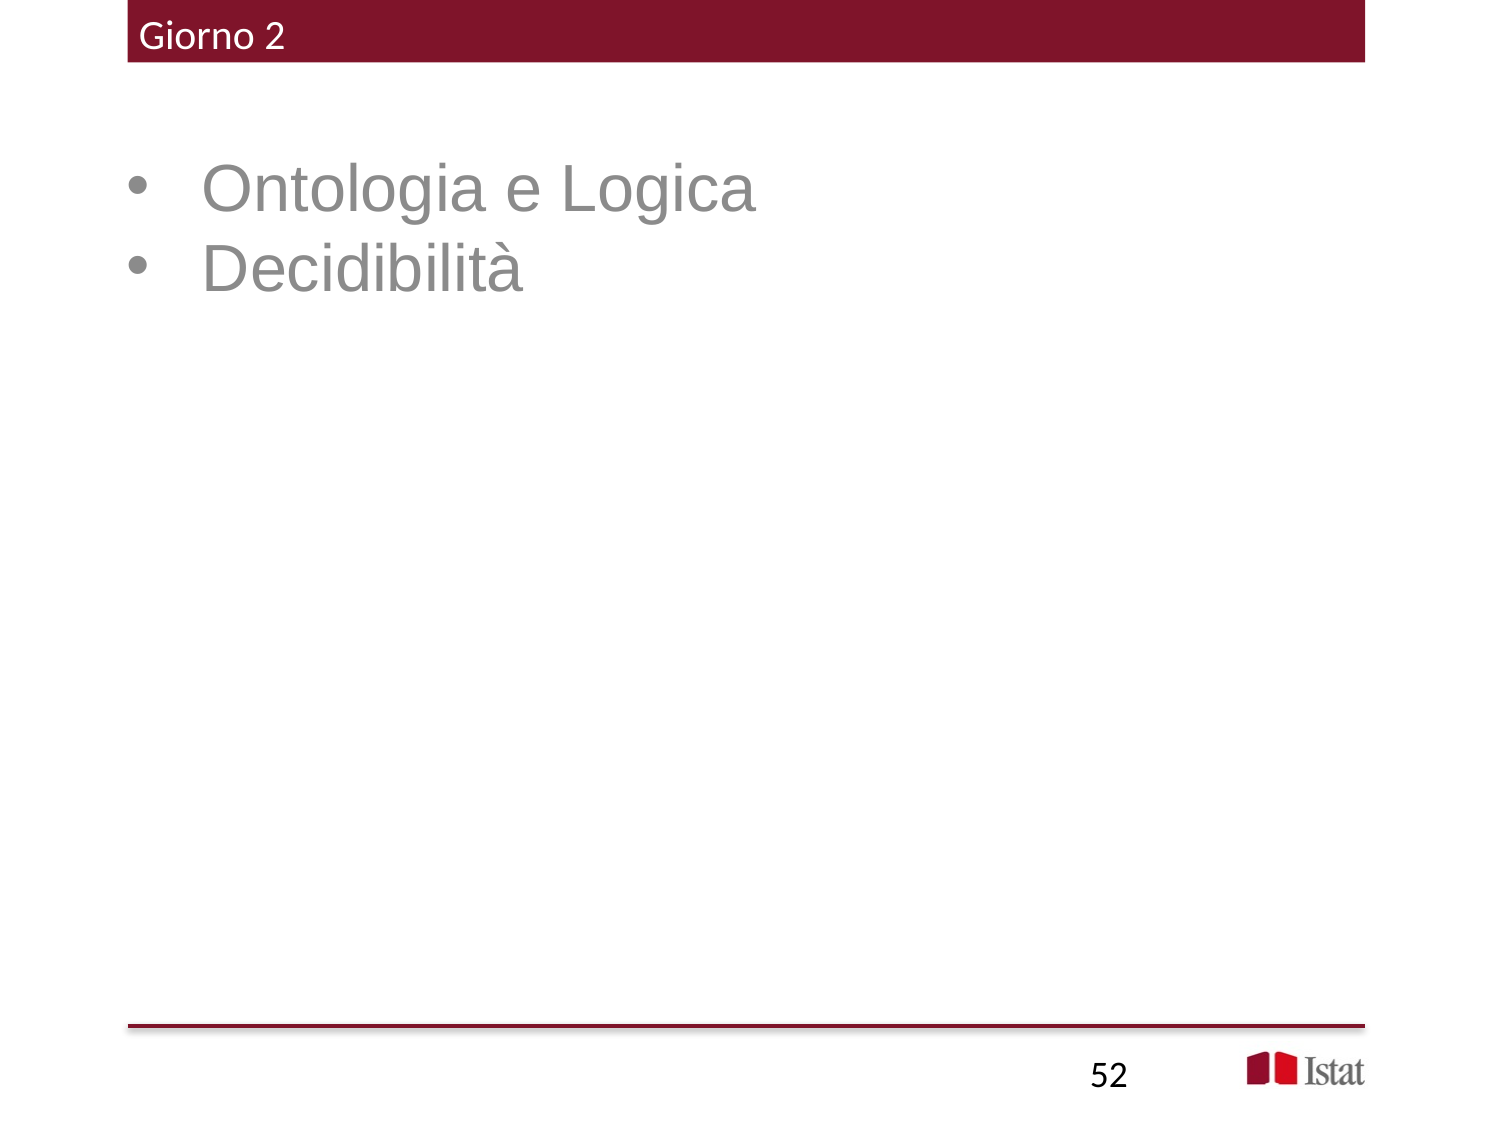

# Giorno 2
Ontologia e Logica
Decidibilità
52